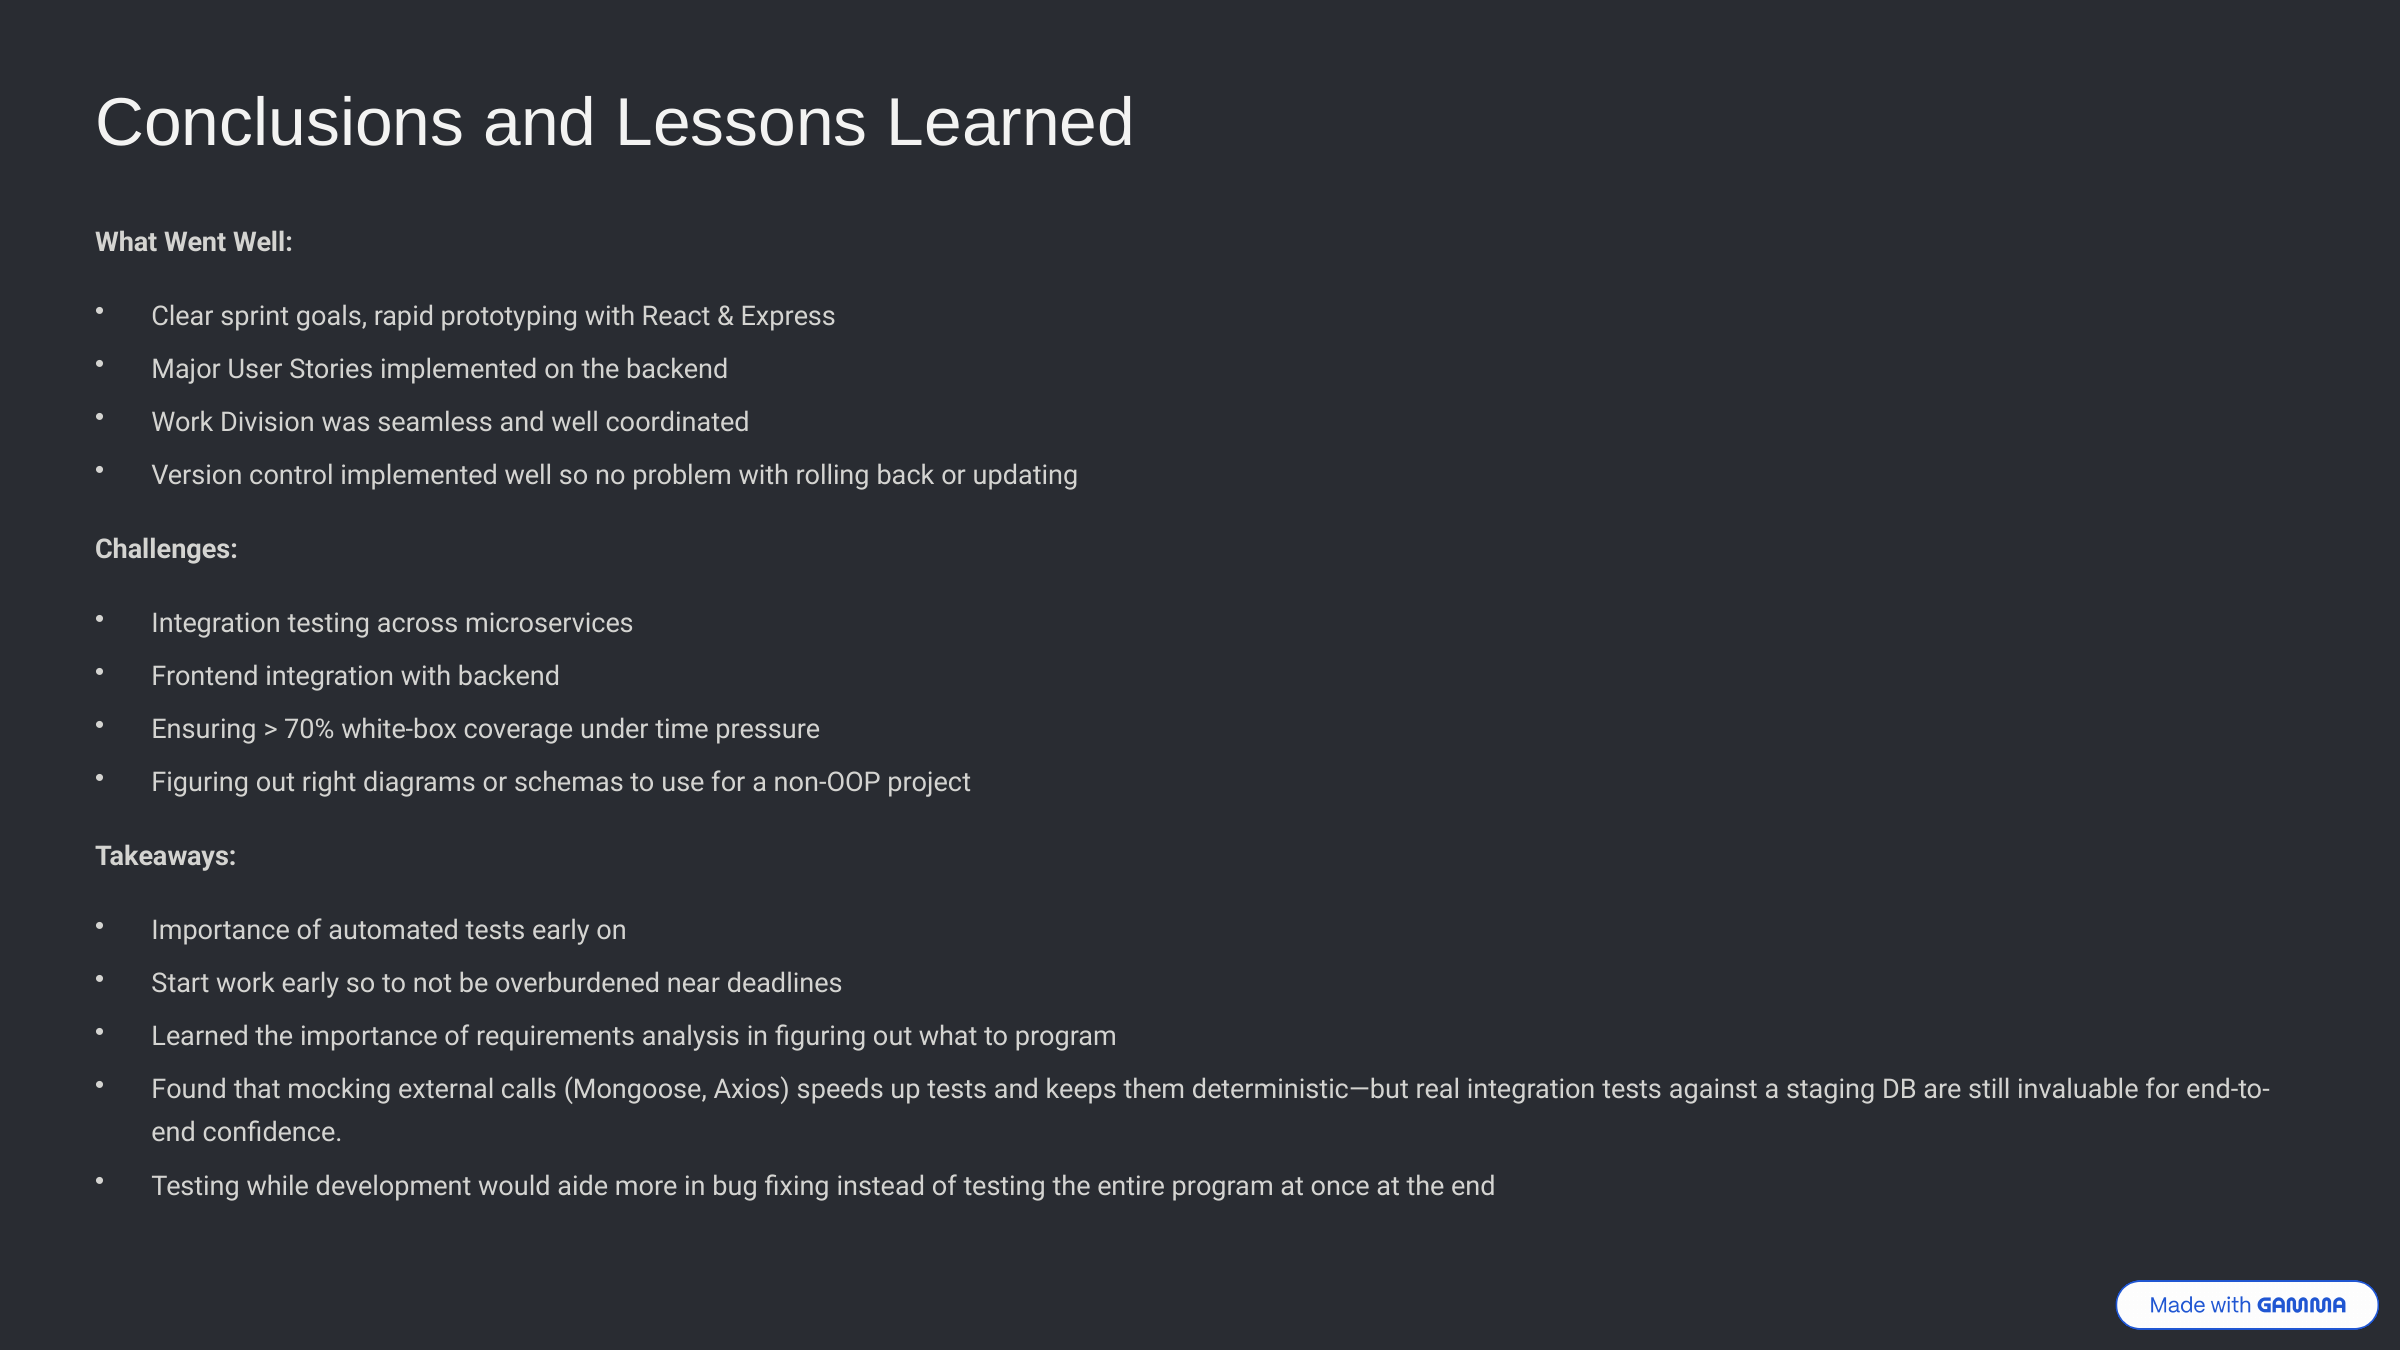

Conclusions and Lessons Learned
What Went Well:
Clear sprint goals, rapid prototyping with React & Express
Major User Stories implemented on the backend
Work Division was seamless and well coordinated
Version control implemented well so no problem with rolling back or updating
Challenges:
Integration testing across microservices
Frontend integration with backend
Ensuring > 70% white-box coverage under time pressure
Figuring out right diagrams or schemas to use for a non-OOP project
Takeaways:
Importance of automated tests early on
Start work early so to not be overburdened near deadlines
Learned the importance of requirements analysis in figuring out what to program
Found that mocking external calls (Mongoose, Axios) speeds up tests and keeps them deterministic—but real integration tests against a staging DB are still invaluable for end-to-end confidence.
Testing while development would aide more in bug fixing instead of testing the entire program at once at the end